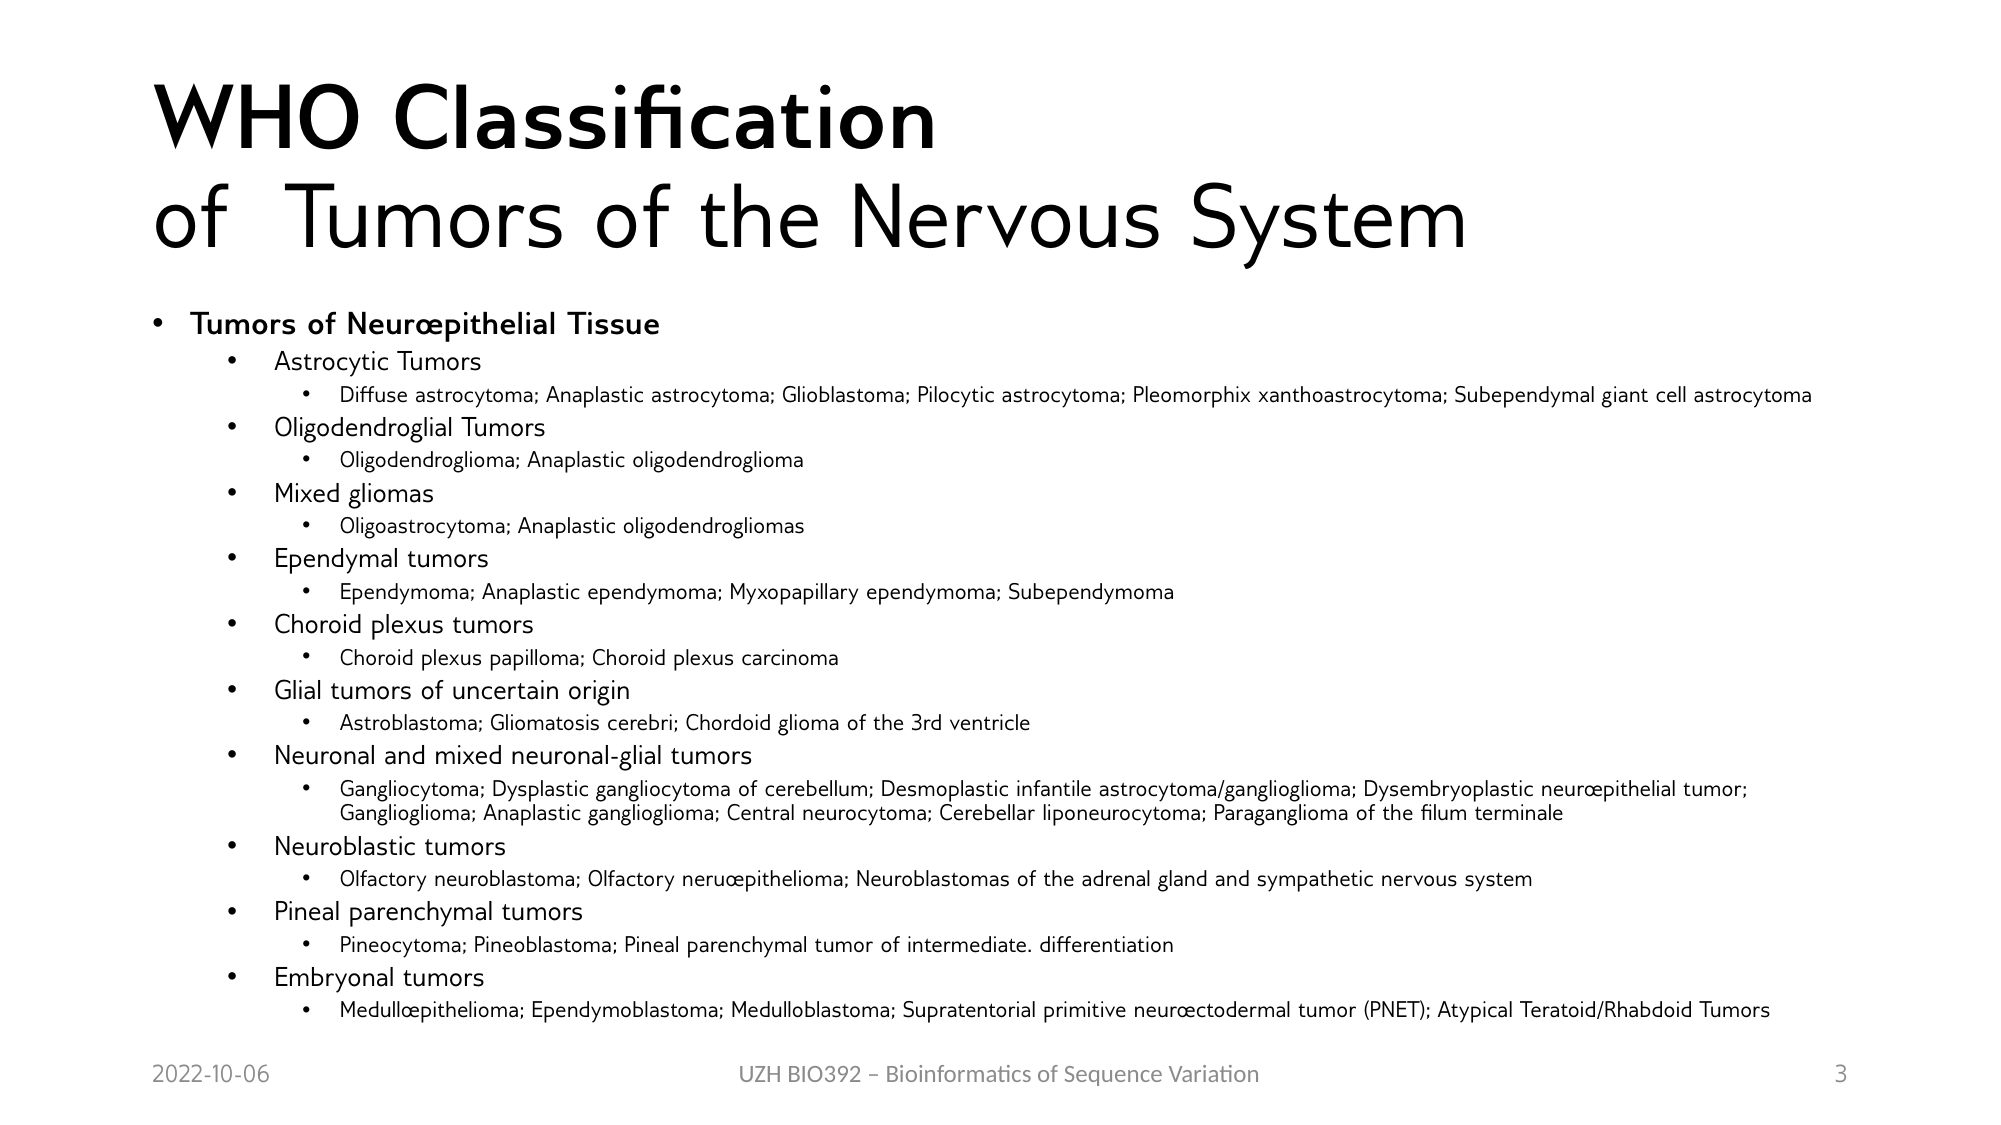

# WHO Classification of  Tumors of the Nervous System
Tumors of Neuroepithelial Tissue
Astrocytic Tumors
Diffuse astrocytoma; Anaplastic astrocytoma; Glioblastoma; Pilocytic astrocytoma; Pleomorphix xanthoastrocytoma; Subependymal giant cell astrocytoma
Oligodendroglial Tumors
Oligodendroglioma; Anaplastic oligodendroglioma
Mixed gliomas
Oligoastrocytoma; Anaplastic oligodendrogliomas
Ependymal tumors
Ependymoma; Anaplastic ependymoma; Myxopapillary ependymoma; Subependymoma
Choroid plexus tumors
Choroid plexus papilloma; Choroid plexus carcinoma
Glial tumors of uncertain origin
Astroblastoma; Gliomatosis cerebri; Chordoid glioma of the 3rd ventricle
Neuronal and mixed neuronal-glial tumors
Gangliocytoma; Dysplastic gangliocytoma of cerebellum; Desmoplastic infantile astrocytoma/ganglioglioma; Dysembryoplastic neuroepithelial tumor; Ganglioglioma; Anaplastic ganglioglioma; Central neurocytoma; Cerebellar liponeurocytoma; Paraganglioma of the filum terminale
Neuroblastic tumors
Olfactory neuroblastoma; Olfactory neruoepithelioma; Neuroblastomas of the adrenal gland and sympathetic nervous system
Pineal parenchymal tumors
Pineocytoma; Pineoblastoma; Pineal parenchymal tumor of intermediate. differentiation
Embryonal tumors
Medulloepithelioma; Ependymoblastoma; Medulloblastoma; Supratentorial primitive neuroectodermal tumor (PNET); Atypical Teratoid/Rhabdoid Tumors

2022-10-06
UZH BIO392 – Bioinformatics of Sequence Variation
3